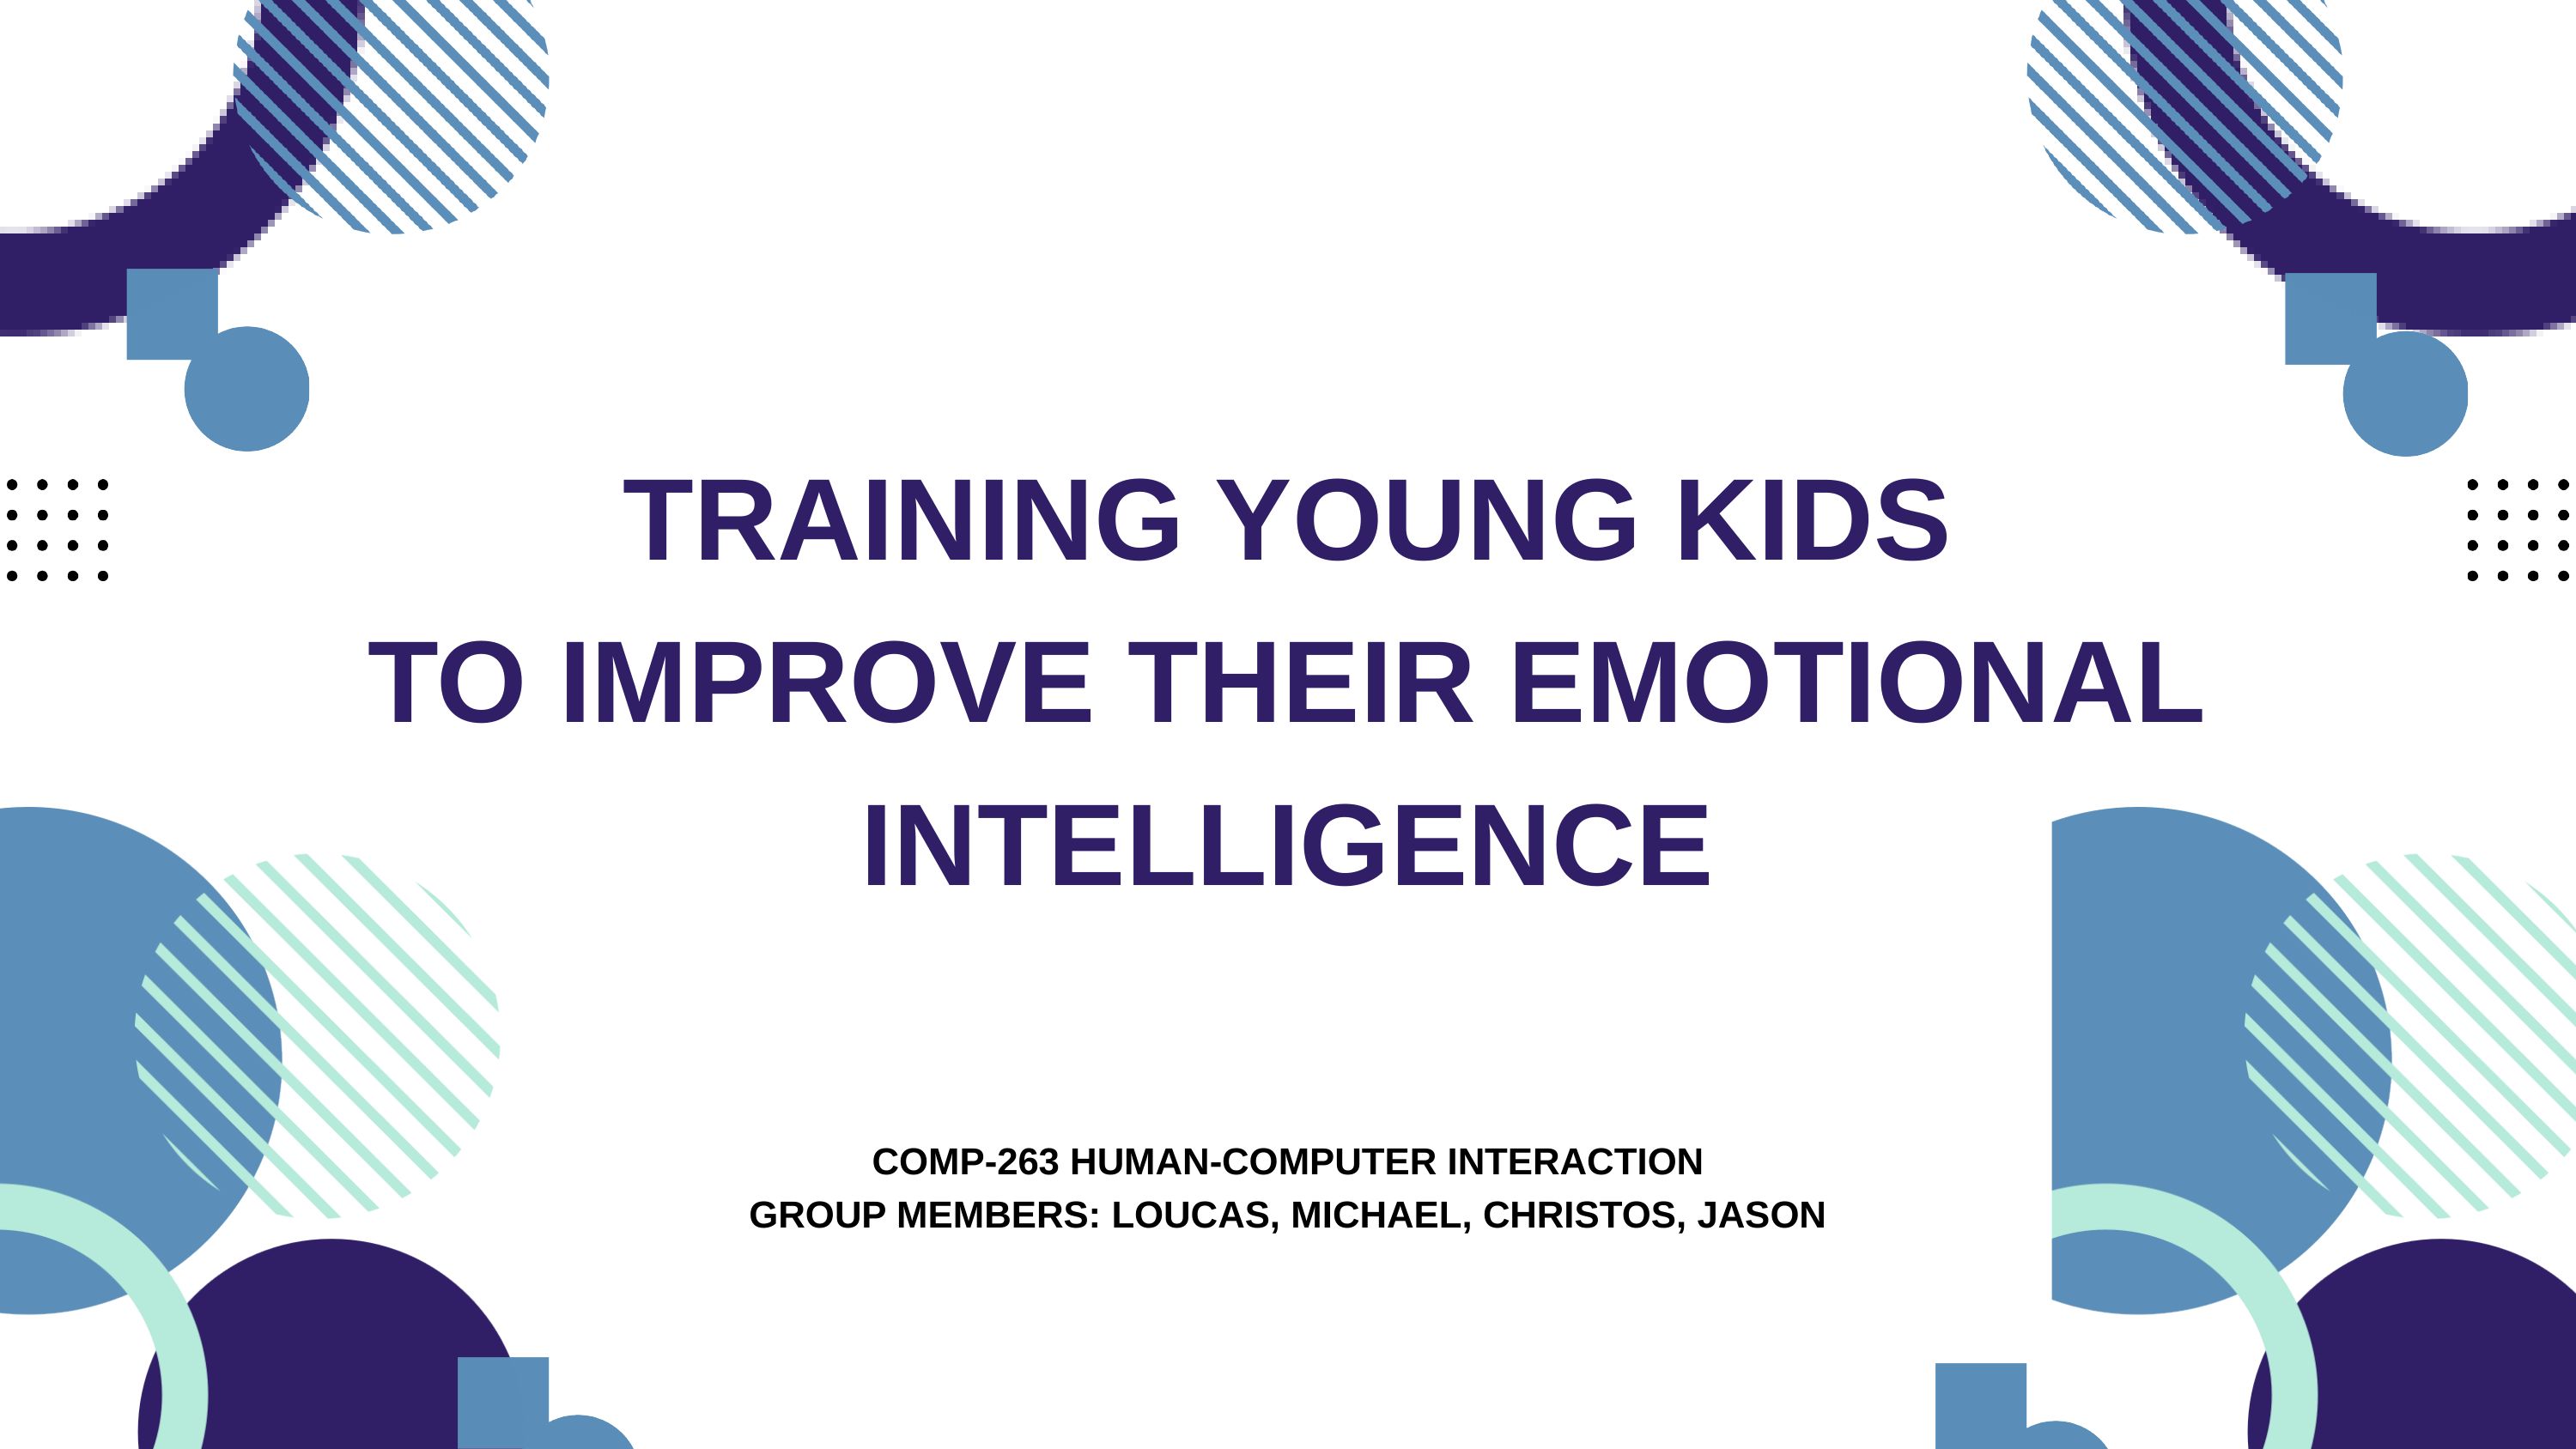

Thynk Unlimited

TRAINING YOUNG KIDS
TO IMPROVE THEIR EMOTIONAL
INTELLIGENCE

COMP-263 HUMAN-COMPUTER INTERACTION
GROUP MEMBERS: LOUCAS, MICHAEL, CHRISTOS, JASON